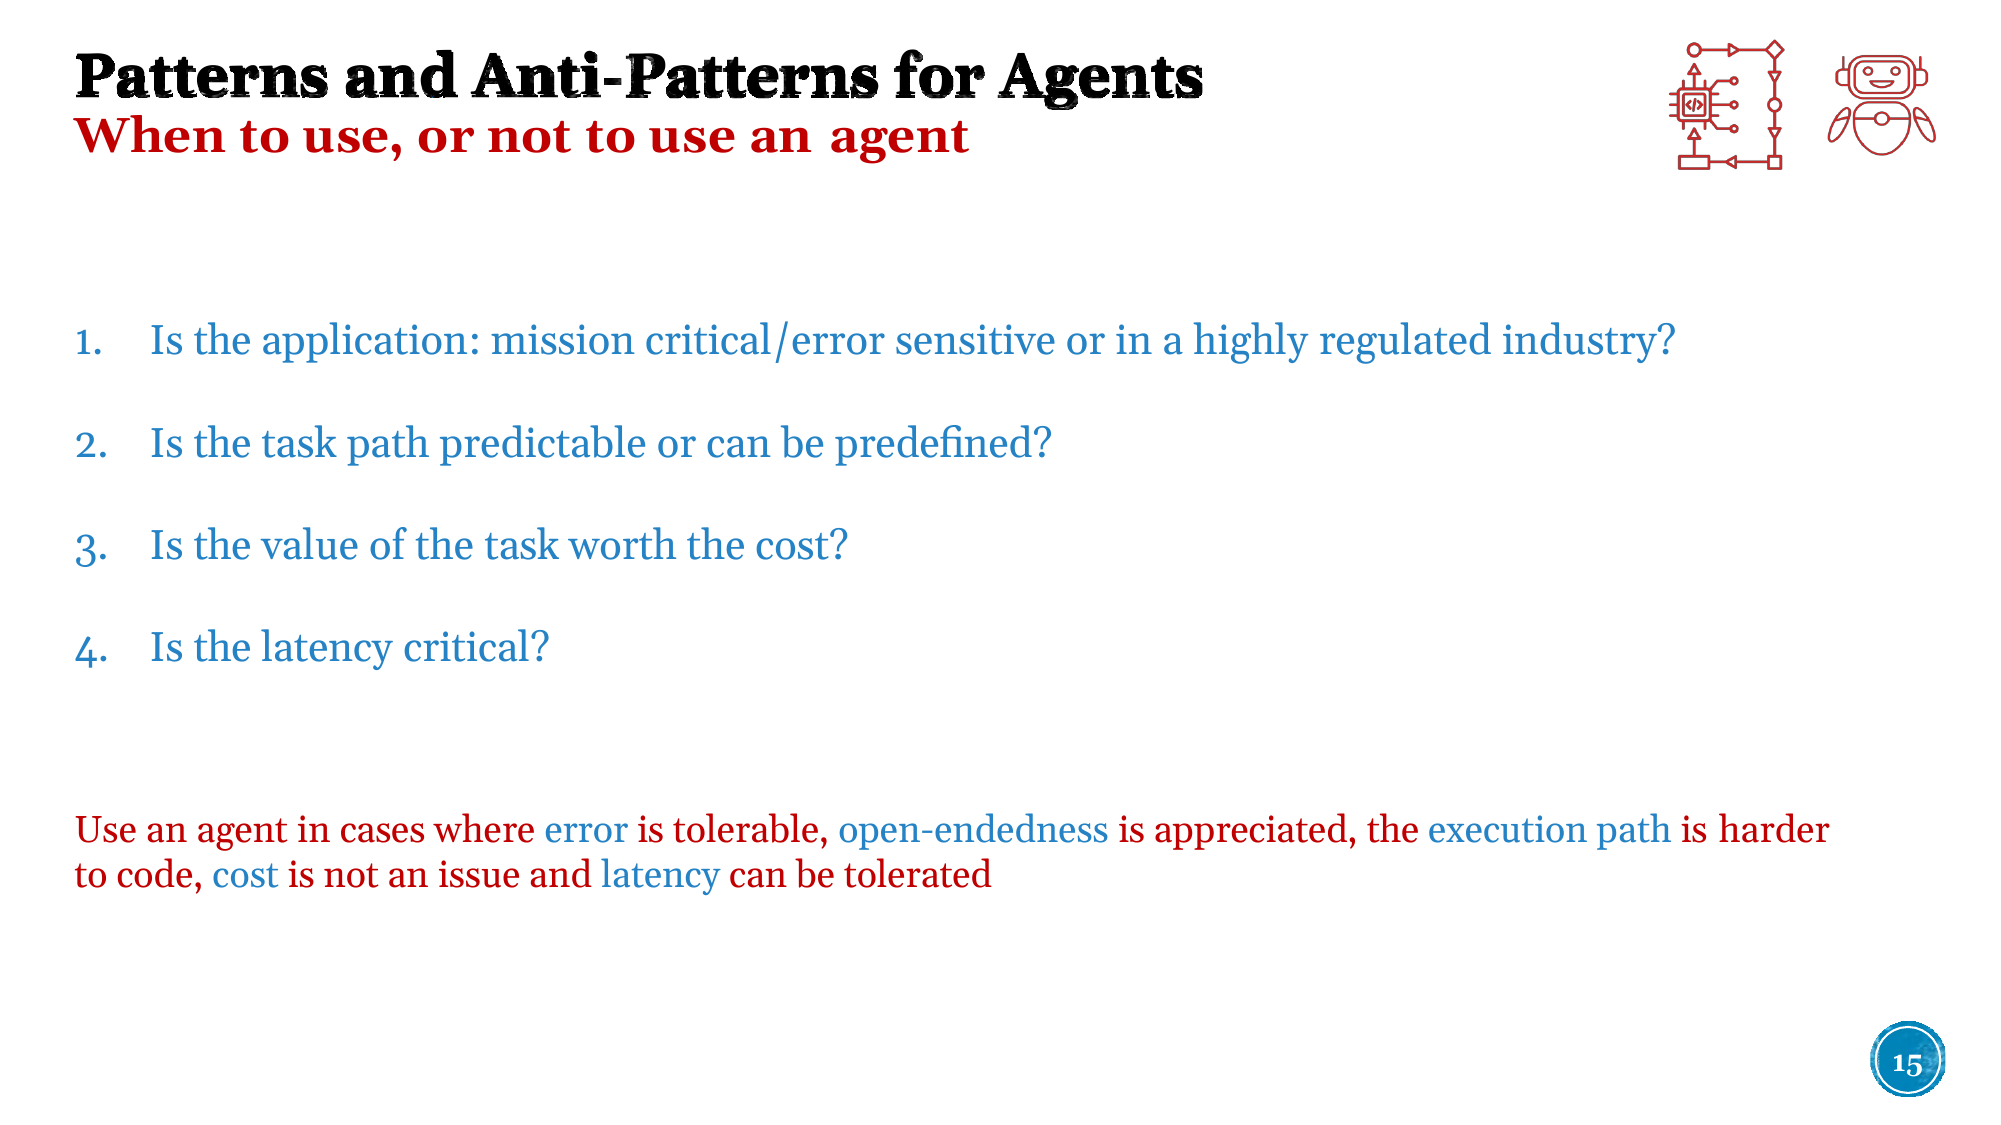

# Patterns and Anti	Patterns for Agents
When to use, or not to use an agent

Is the application: mission critical/error sensitive or in a highly regulated industry?

Is the task path predictable or can be predefined?

Is the value of the task worth the cost?

Is the latency critical?
Use an agent in cases where error is tolerable, open-endedness is appreciated, the execution path is harder
to code, cost is not an issue and latency can be tolerated

15